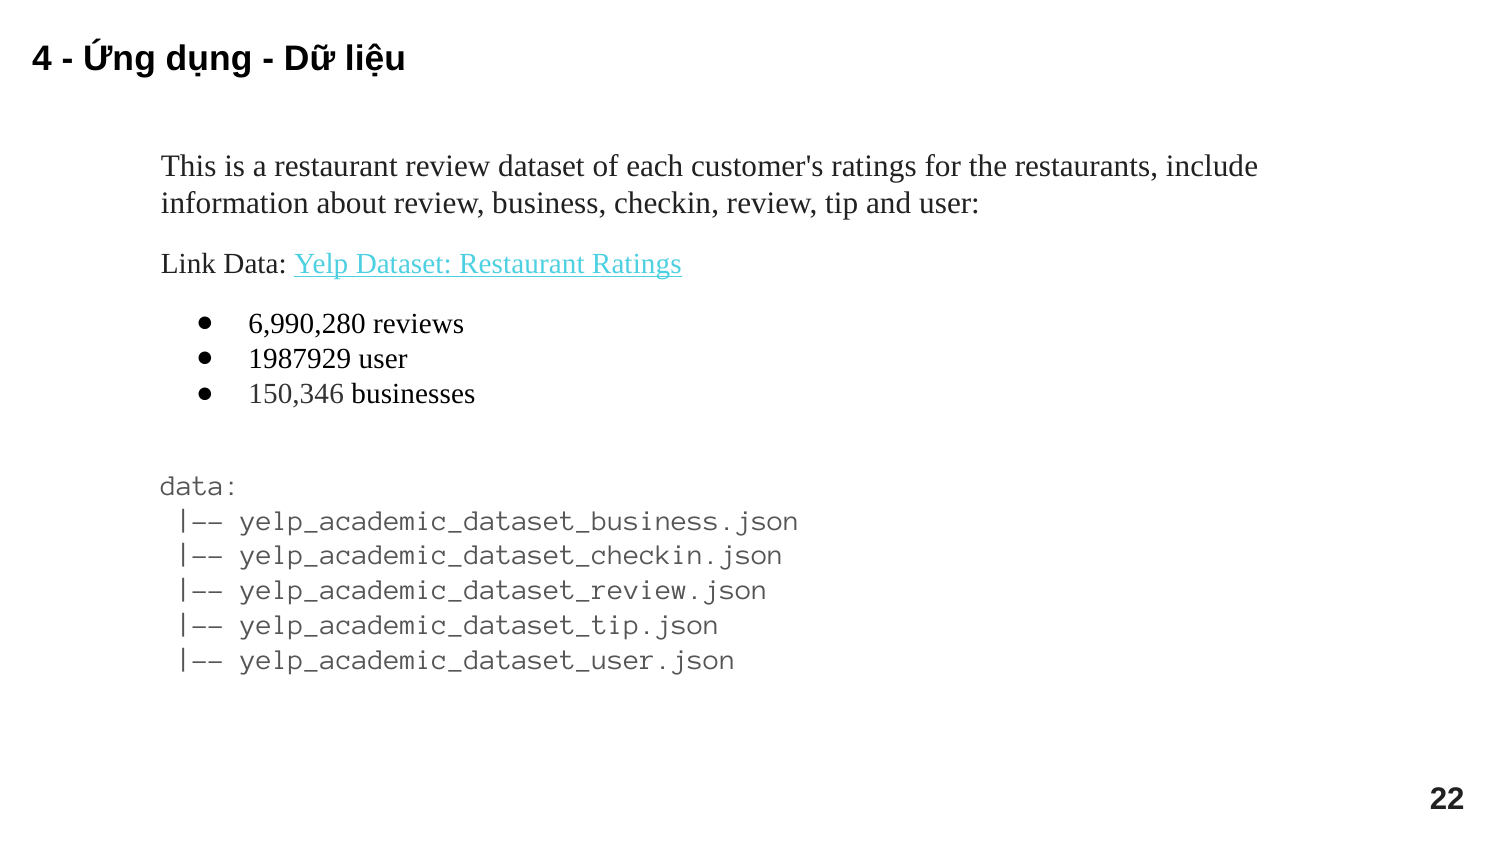

4 - Ứng dụng - Dữ liệu
This is a restaurant review dataset of each customer's ratings for the restaurants, include information about review, business, checkin, review, tip and user:
Link Data: Yelp Dataset: Restaurant Ratings
6,990,280 reviews
1987929 user
150,346 businesses
data:
 |-- yelp_academic_dataset_business.json
 |-- yelp_academic_dataset_checkin.json
 |-- yelp_academic_dataset_review.json
 |-- yelp_academic_dataset_tip.json
 |-- yelp_academic_dataset_user.json

22